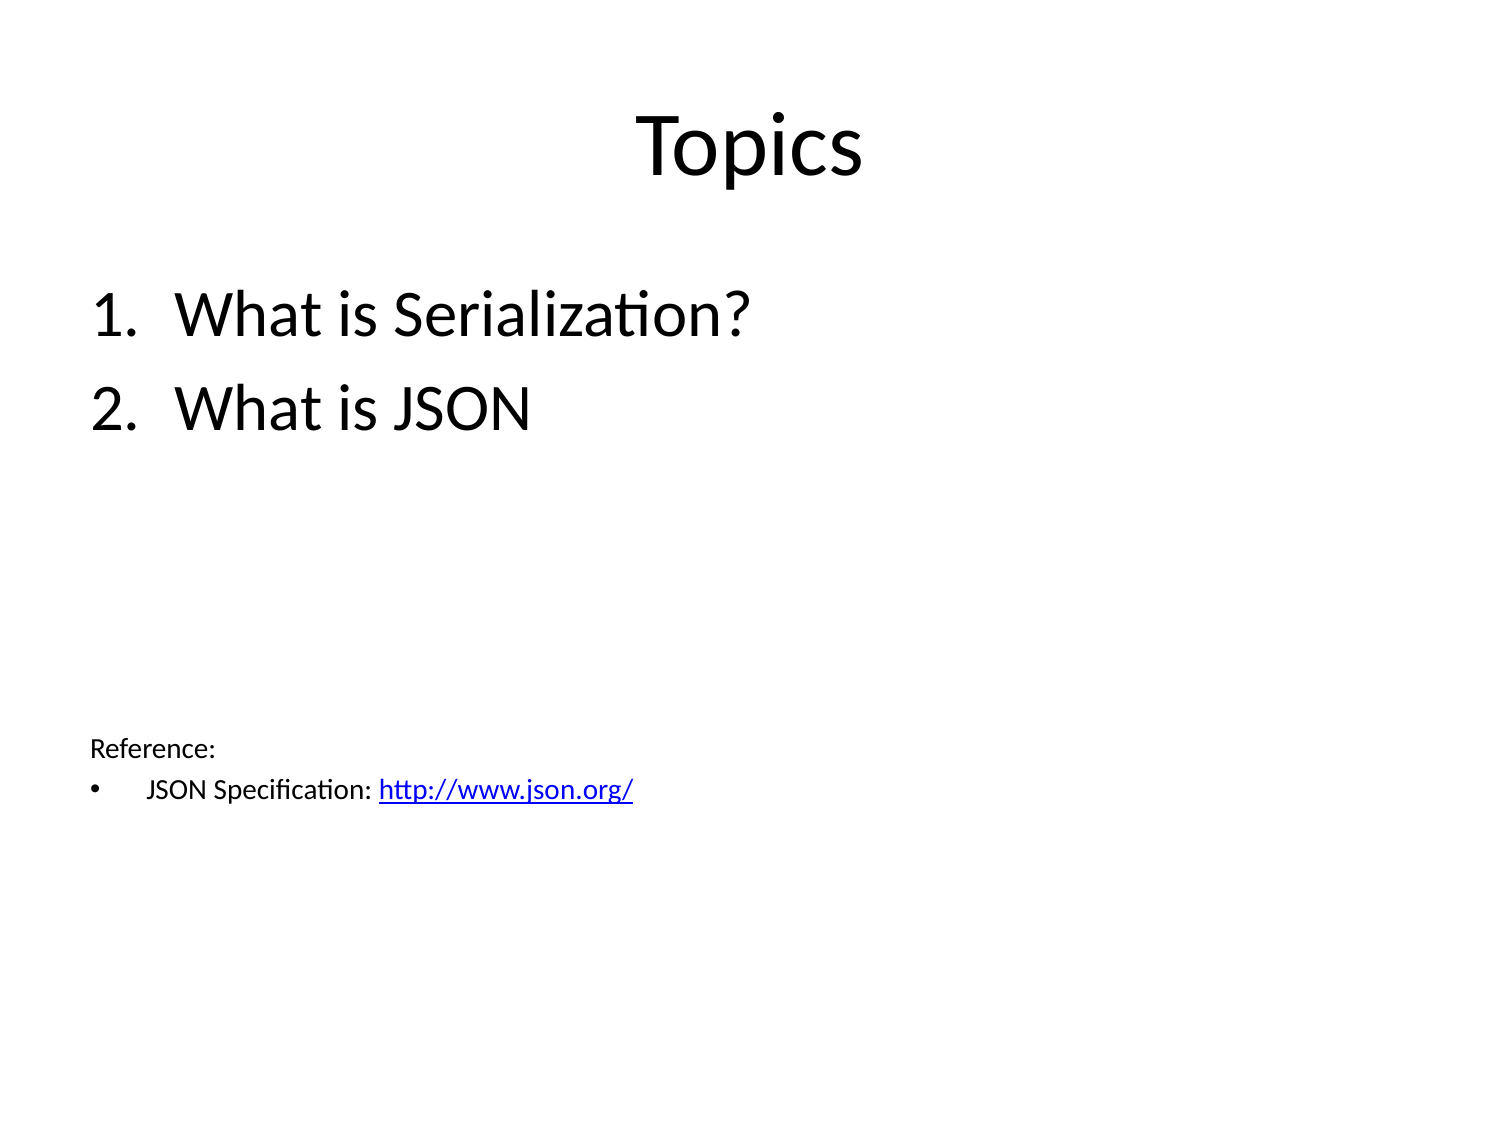

# Topics
What is Serialization?
What is JSON

Reference:
JSON Specification: http://www.json.org/